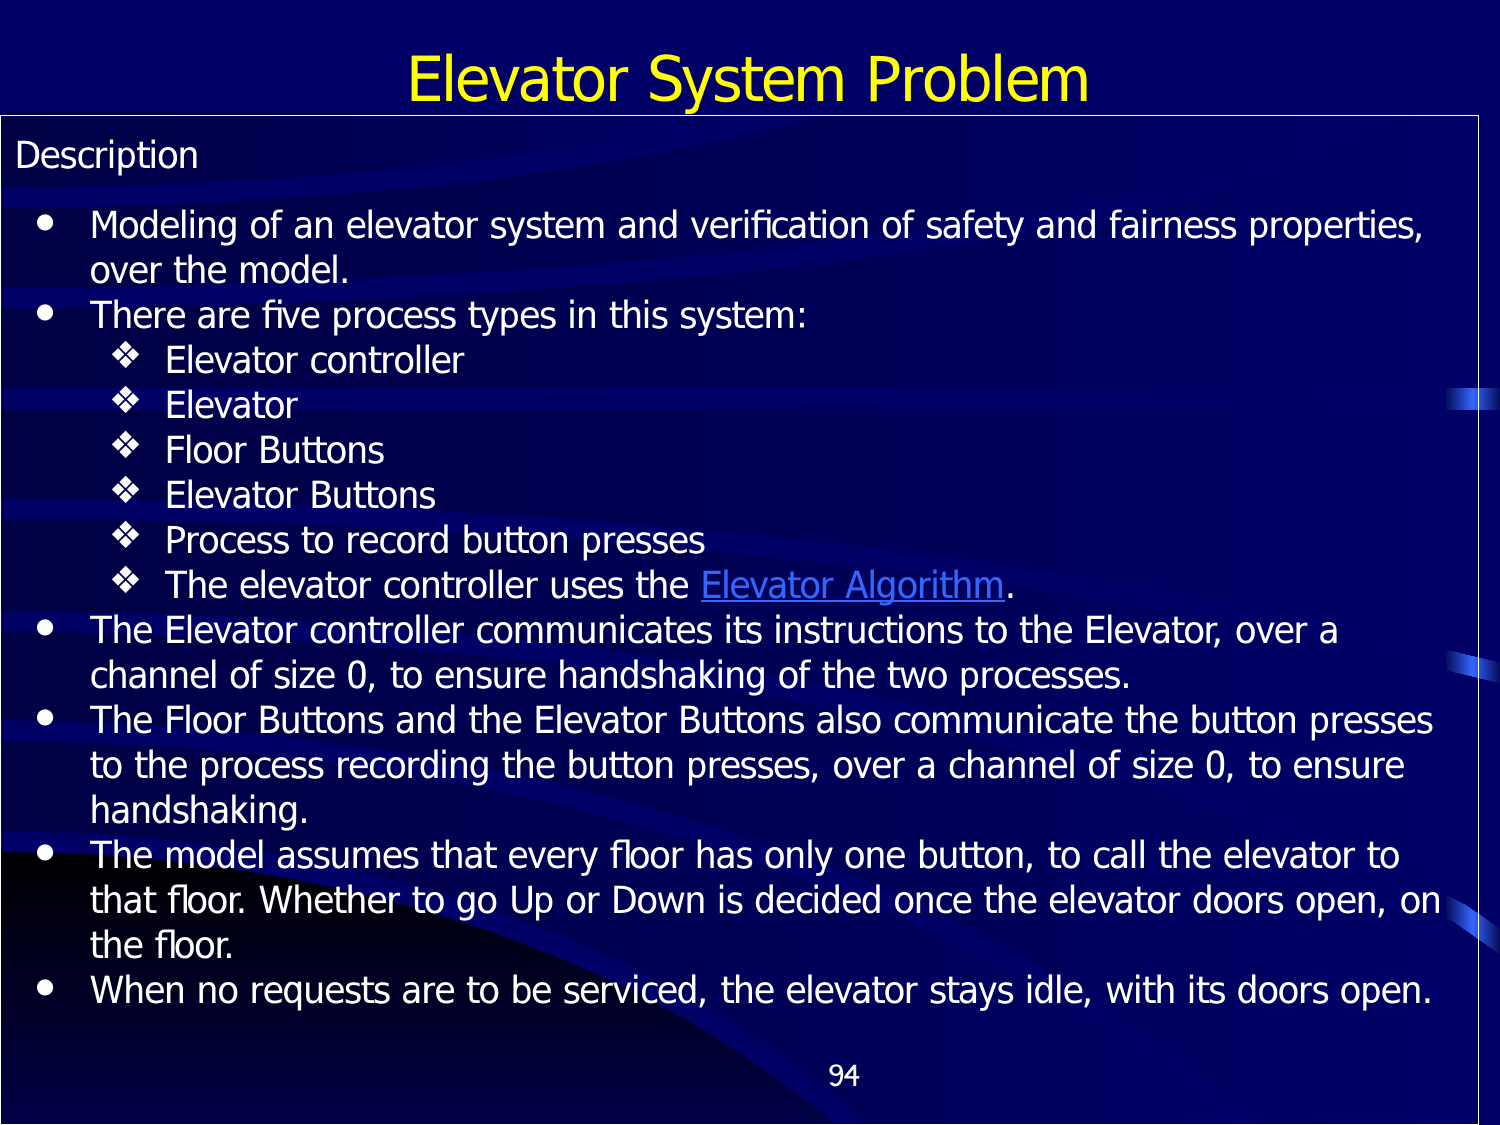

# Elevator System Problem
Description
Modeling of an elevator system and verification of safety and fairness properties, over the model.
There are five process types in this system:
Elevator controller
Elevator
Floor Buttons
Elevator Buttons
Process to record button presses
The elevator controller uses the Elevator Algorithm.
The Elevator controller communicates its instructions to the Elevator, over a channel of size 0, to ensure handshaking of the two processes.
The Floor Buttons and the Elevator Buttons also communicate the button presses to the process recording the button presses, over a channel of size 0, to ensure handshaking.
The model assumes that every floor has only one button, to call the elevator to that floor. Whether to go Up or Down is decided once the elevator doors open, on the floor.
When no requests are to be serviced, the elevator stays idle, with its doors open.
94